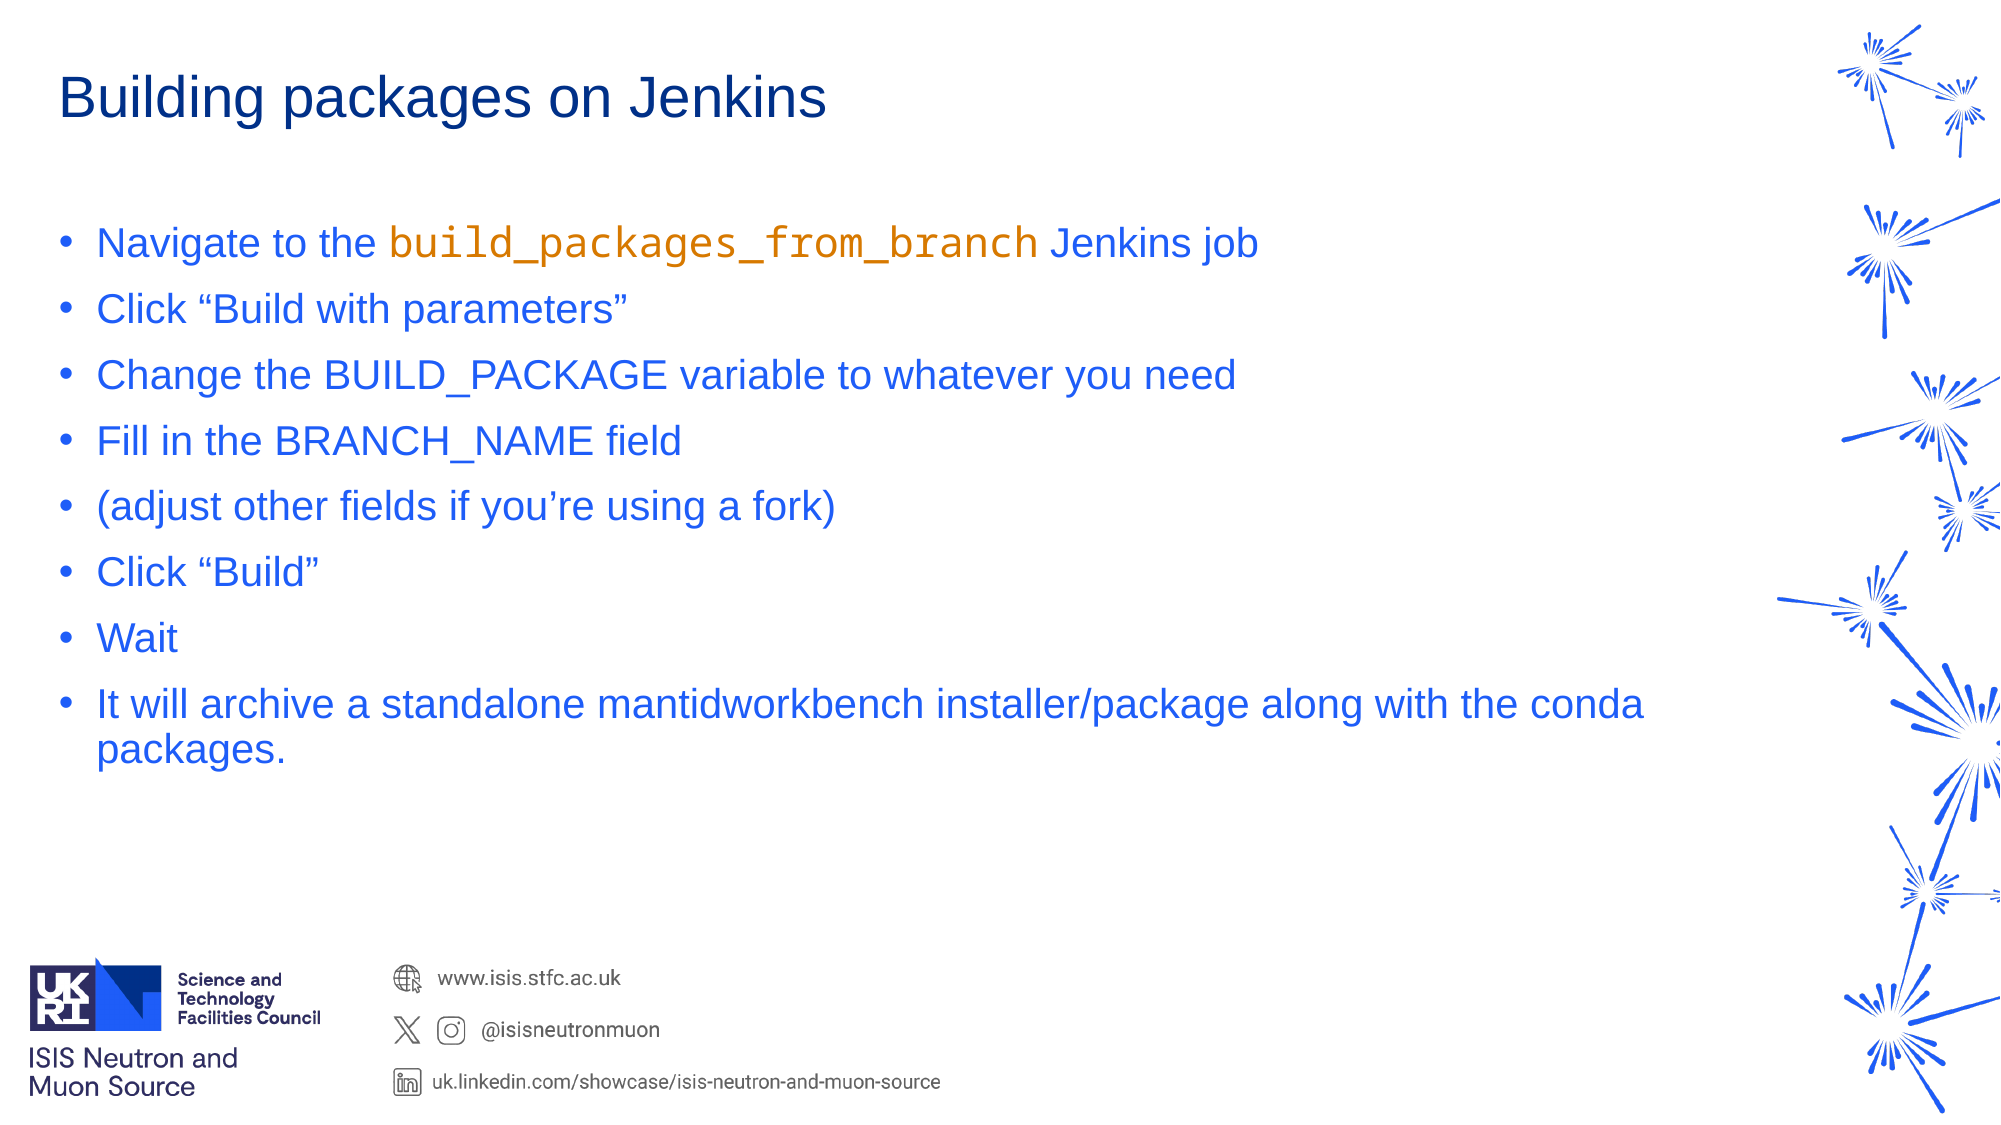

# Building packages on Jenkins
Navigate to the build_packages_from_branch Jenkins job
Click “Build with parameters”
Change the BUILD_PACKAGE variable to whatever you need
Fill in the BRANCH_NAME field
(adjust other fields if you’re using a fork)
Click “Build”
Wait
It will archive a standalone mantidworkbench installer/package along with the conda packages.